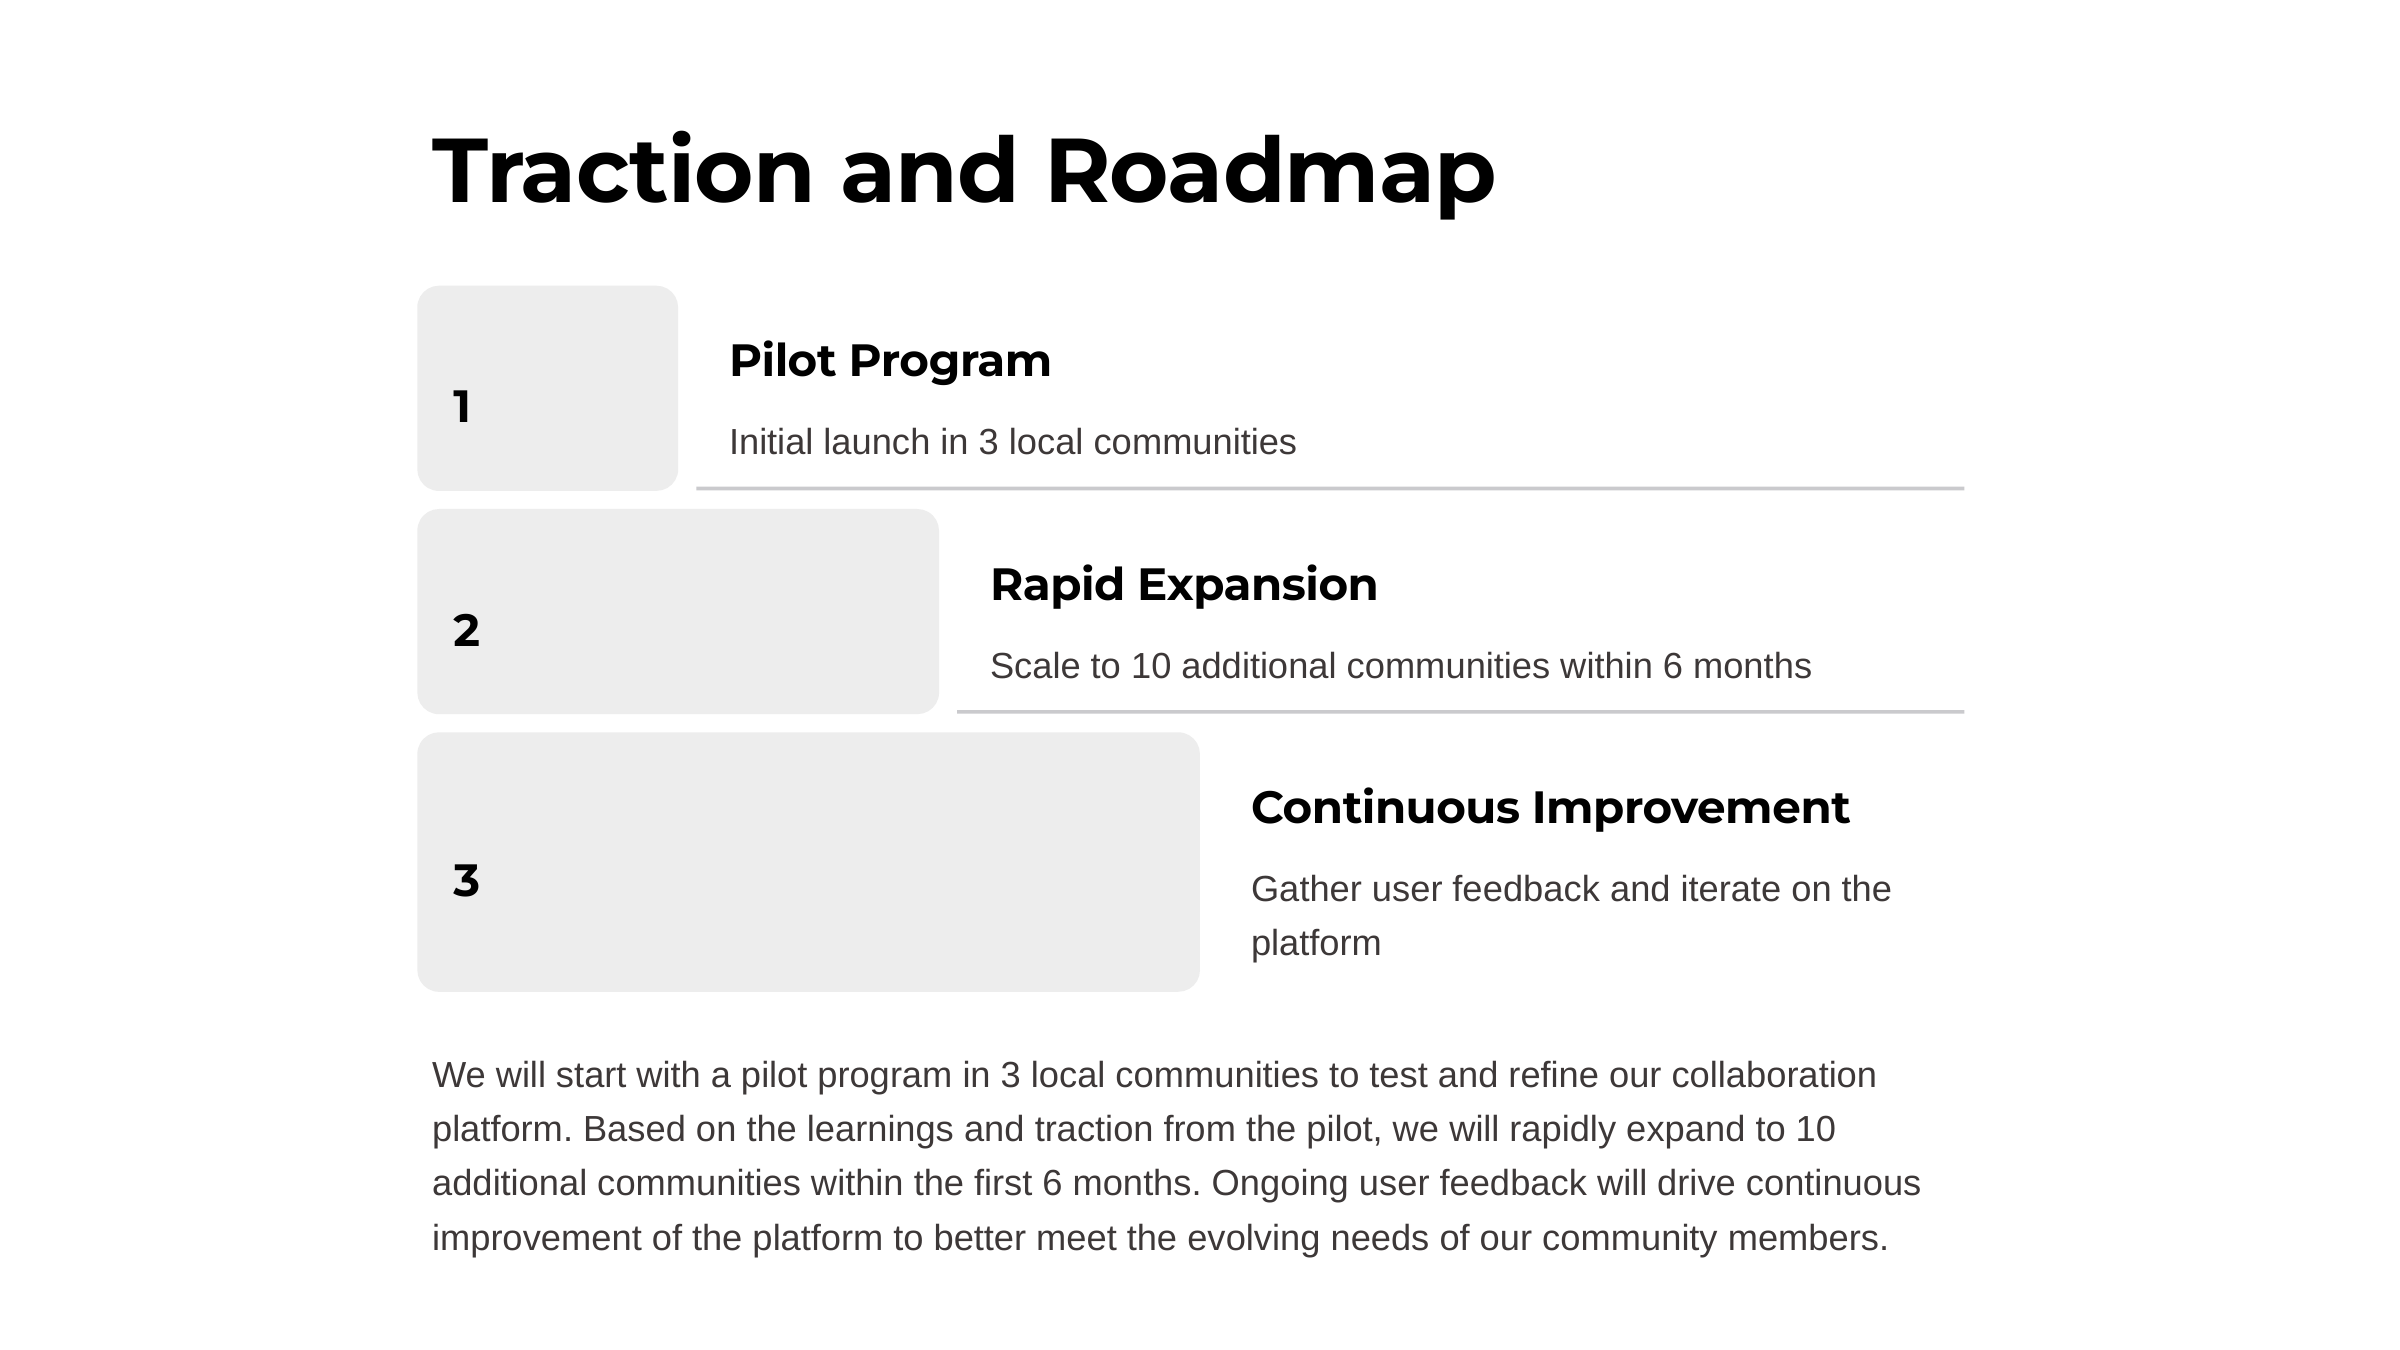

Traction and Roadmap

Pilot Program
1
Initial launch in 3 local communities

Rapid Expansion
2
Scale to 10 additional communities within 6 months

Continuous Improvement
3
Gather user feedback and iterate on the platform
We will start with a pilot program in 3 local communities to test and refine our collaboration platform. Based on the learnings and traction from the pilot, we will rapidly expand to 10 additional communities within the first 6 months. Ongoing user feedback will drive continuous improvement of the platform to better meet the evolving needs of our community members.